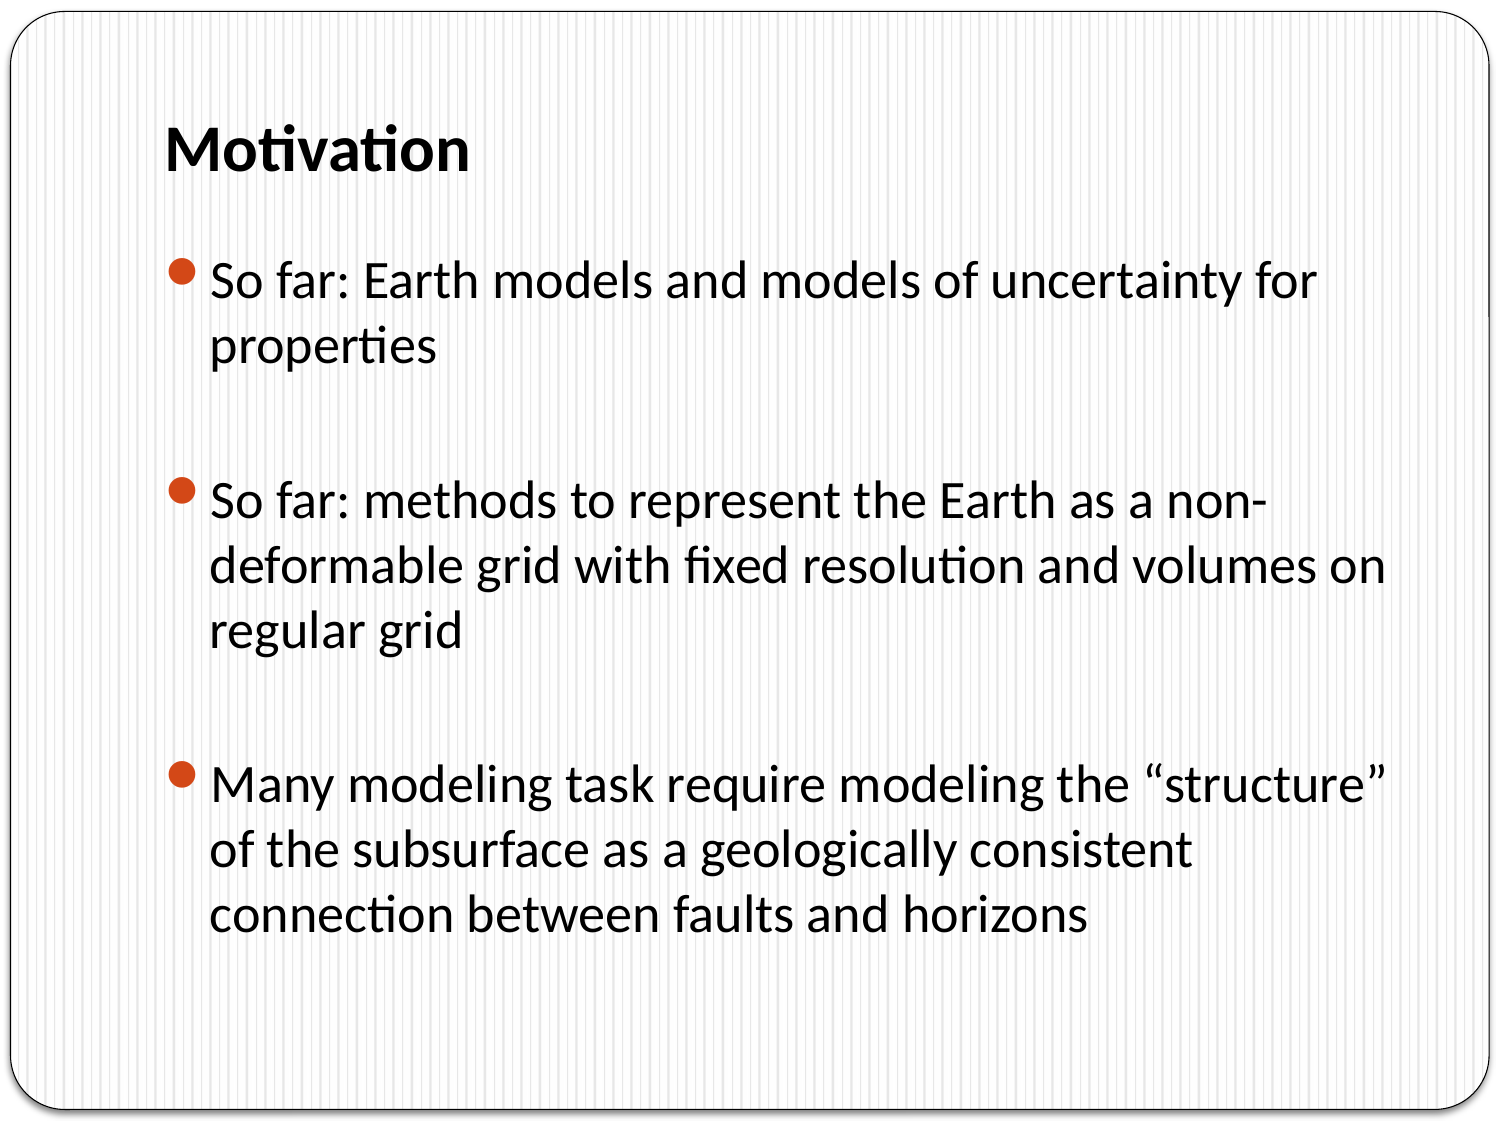

# Motivation
So far: Earth models and models of uncertainty for properties

So far: methods to represent the Earth as a non-deformable grid with fixed resolution and volumes on regular grid

Many modeling task require modeling the “structure” of the subsurface as a geologically consistent connection between faults and horizons